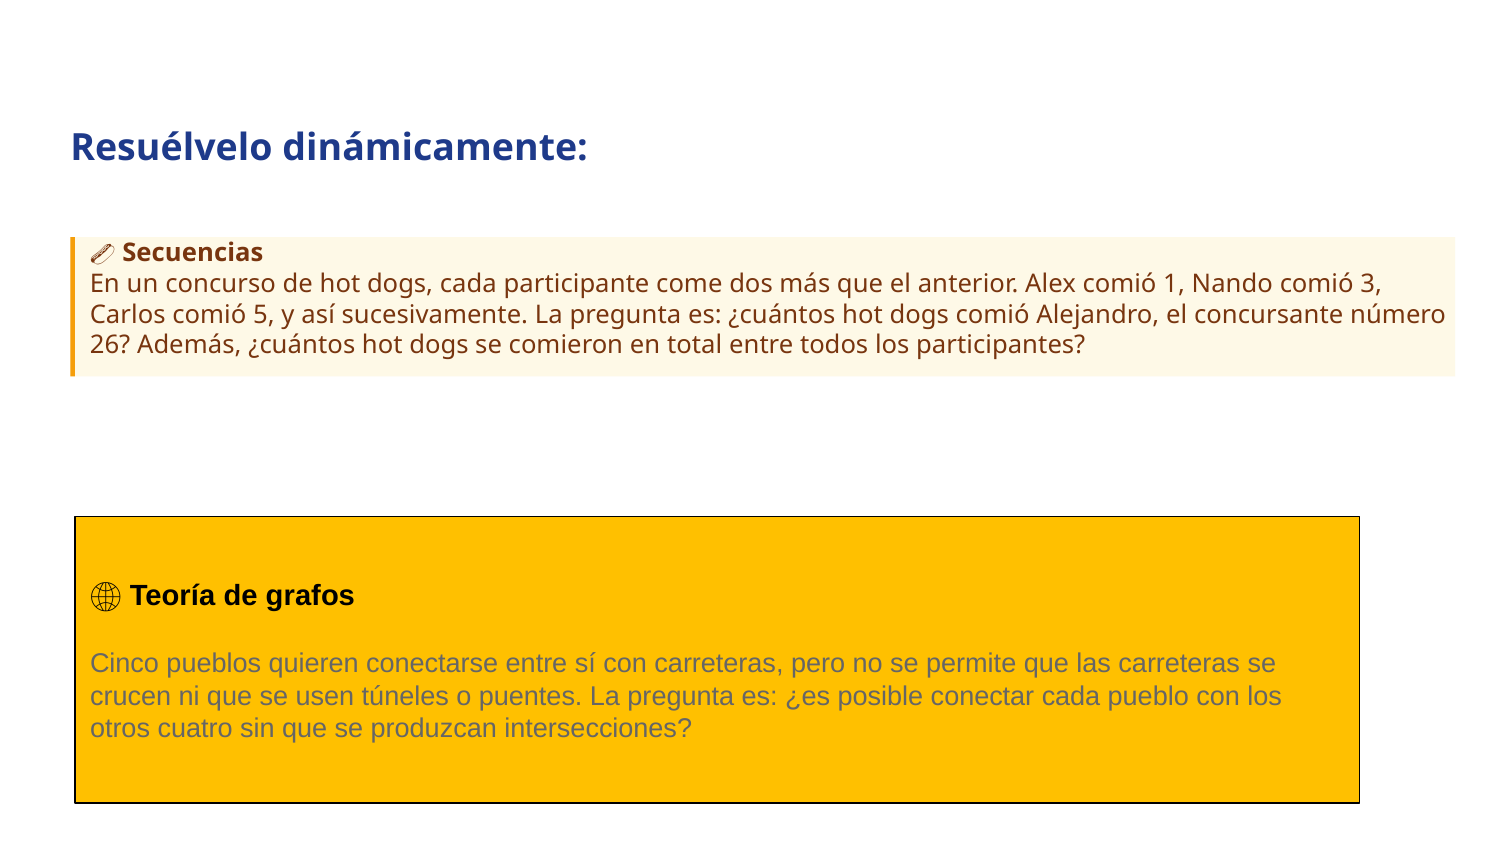

Resuélvelo dinámicamente:

🌭 Secuencias
En un concurso de hot dogs, cada participante come dos más que el anterior. Alex comió 1, Nando comió 3, Carlos comió 5, y así sucesivamente. La pregunta es: ¿cuántos hot dogs comió Alejandro, el concursante número 26? Además, ¿cuántos hot dogs se comieron en total entre todos los participantes?

🌐 Teoría de grafos

Cinco pueblos quieren conectarse entre sí con carreteras, pero no se permite que las carreteras se crucen ni que se usen túneles o puentes. La pregunta es: ¿es posible conectar cada pueblo con los otros cuatro sin que se produzcan intersecciones?